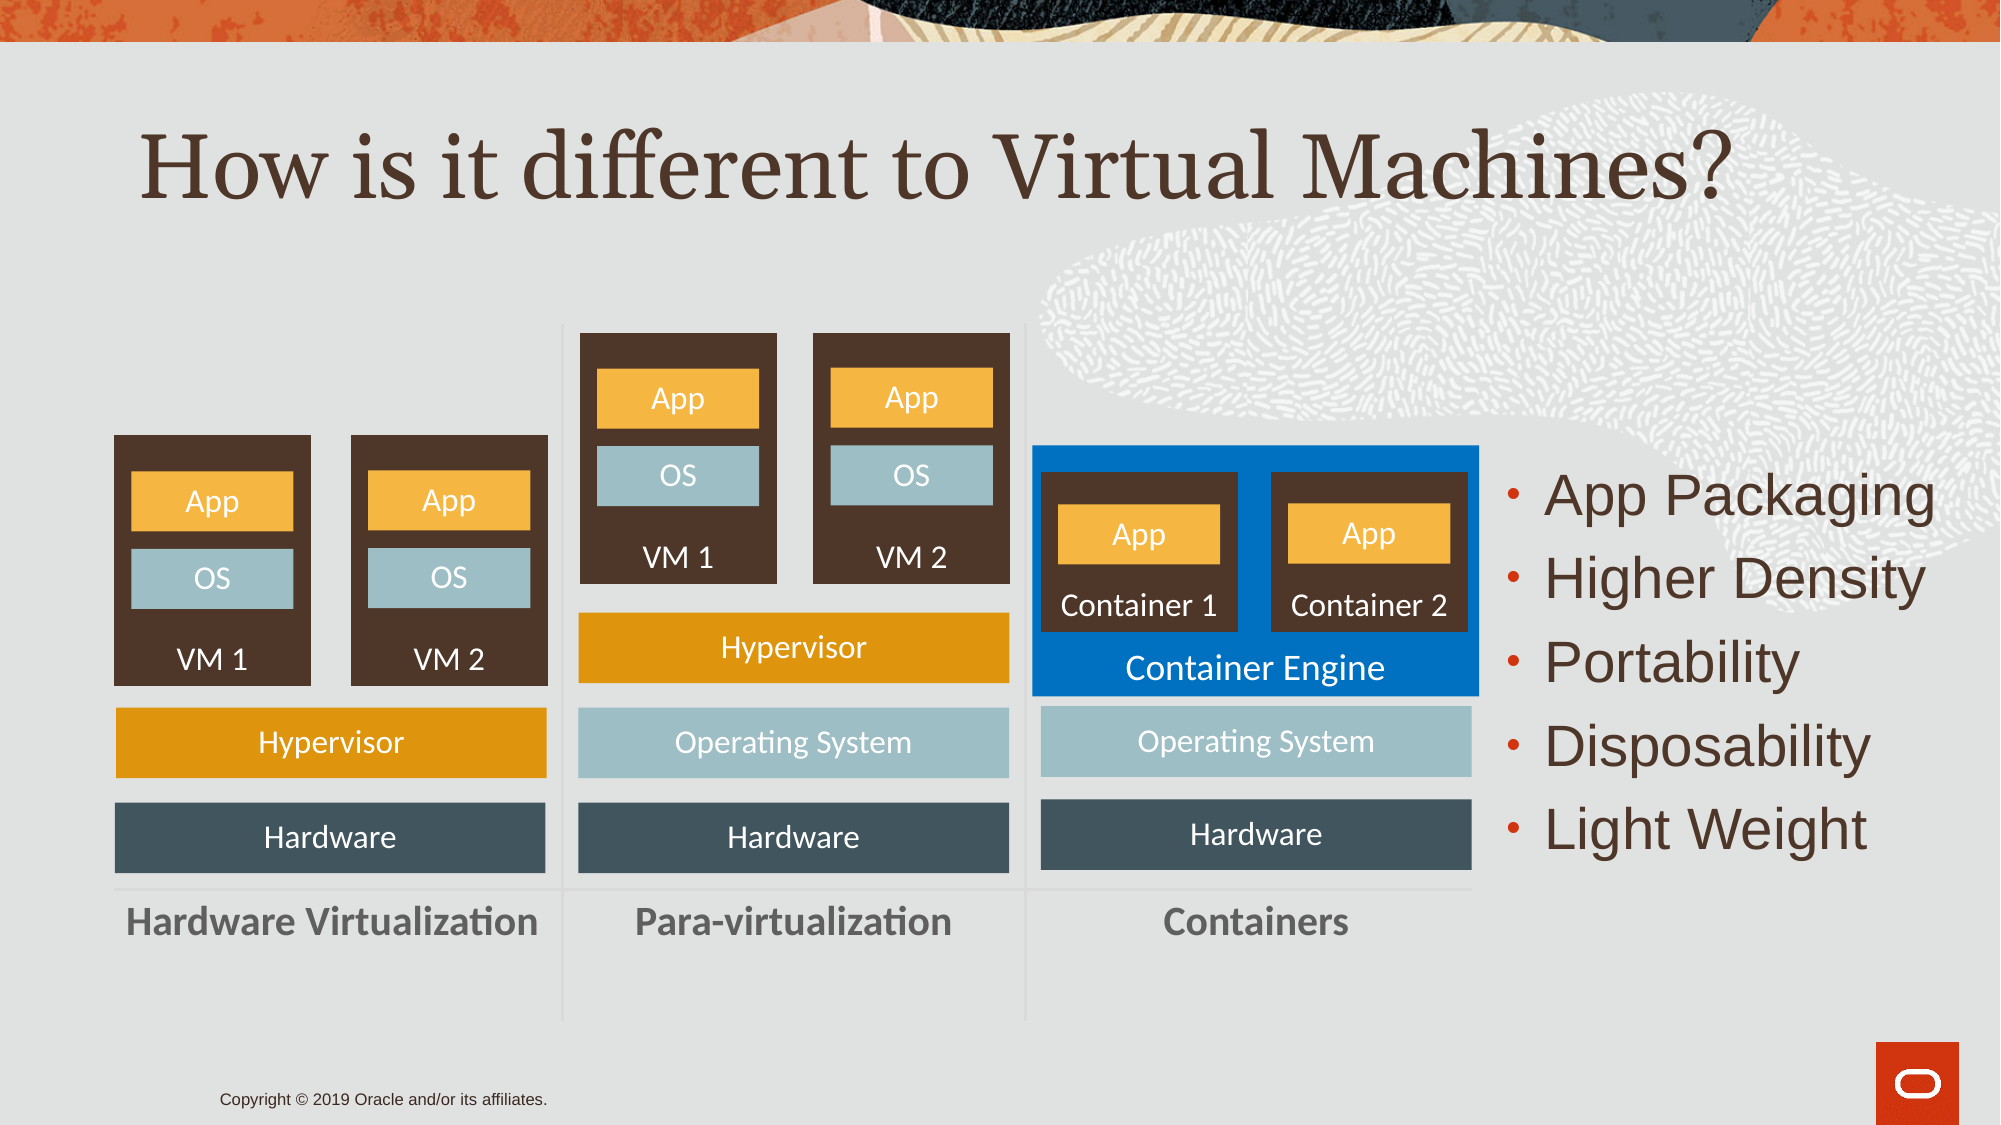

# How is it different to Virtual Machines?
VM 1
VM 2
App
App
OS
OS
Hypervisor
Operating System
Hardware
Para-virtualization
VM 1
VM 2
App
App
OS
OS
Hypervisor
Hardware
Hardware Virtualization
Container Engine
App Packaging
Higher Density
Portability
Disposability
Light Weight
Container 1
Container 2
App
App
Operating System
Hardware
Containers
Copyright © 2019 Oracle and/or its affiliates.